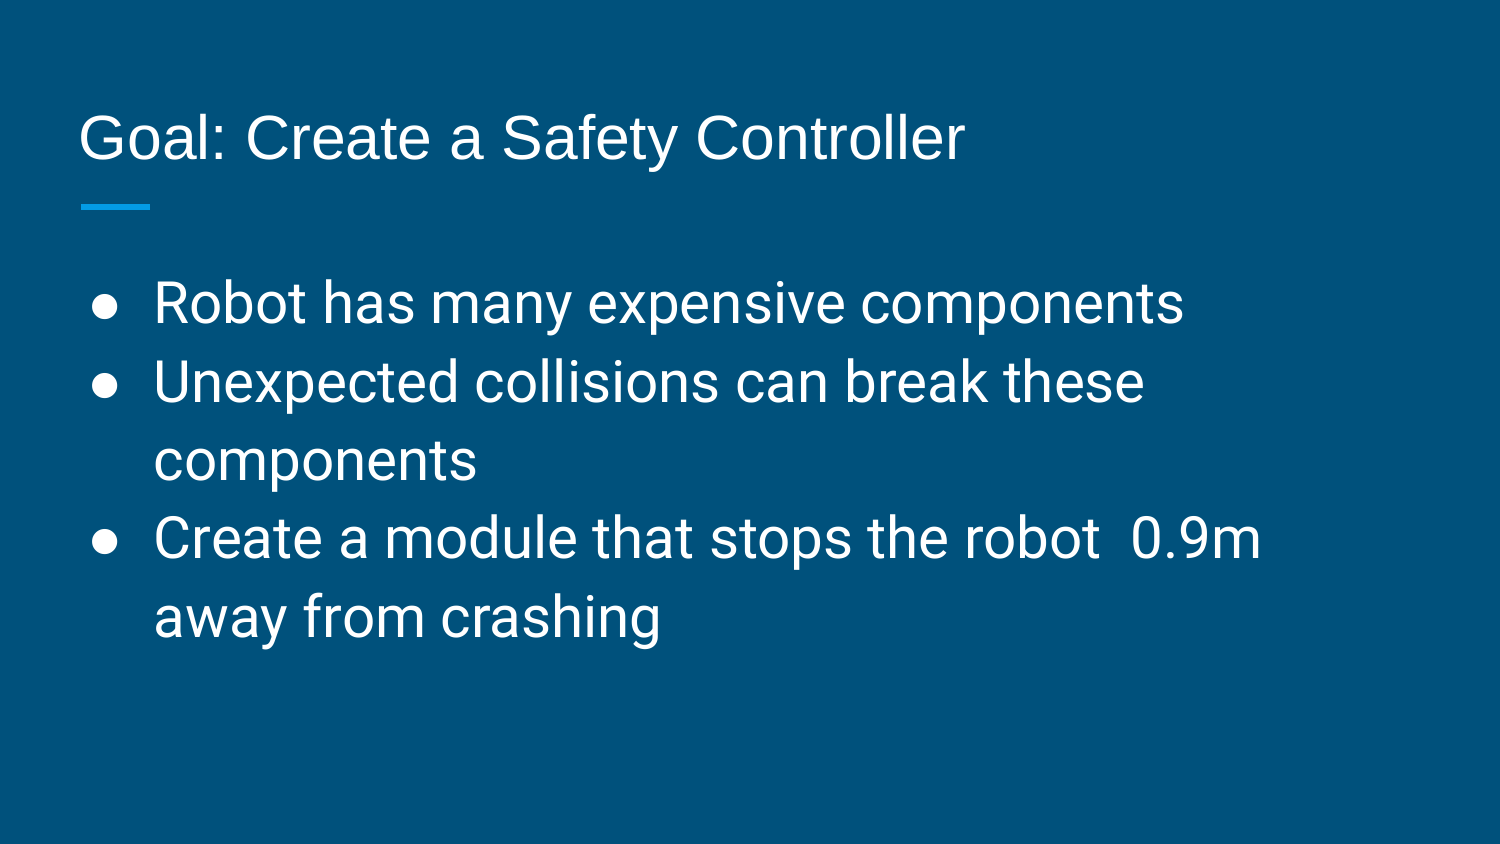

# Goal: Create a Safety Controller
Robot has many expensive components
Unexpected collisions can break these components
Create a module that stops the robot  0.9m away from crashing